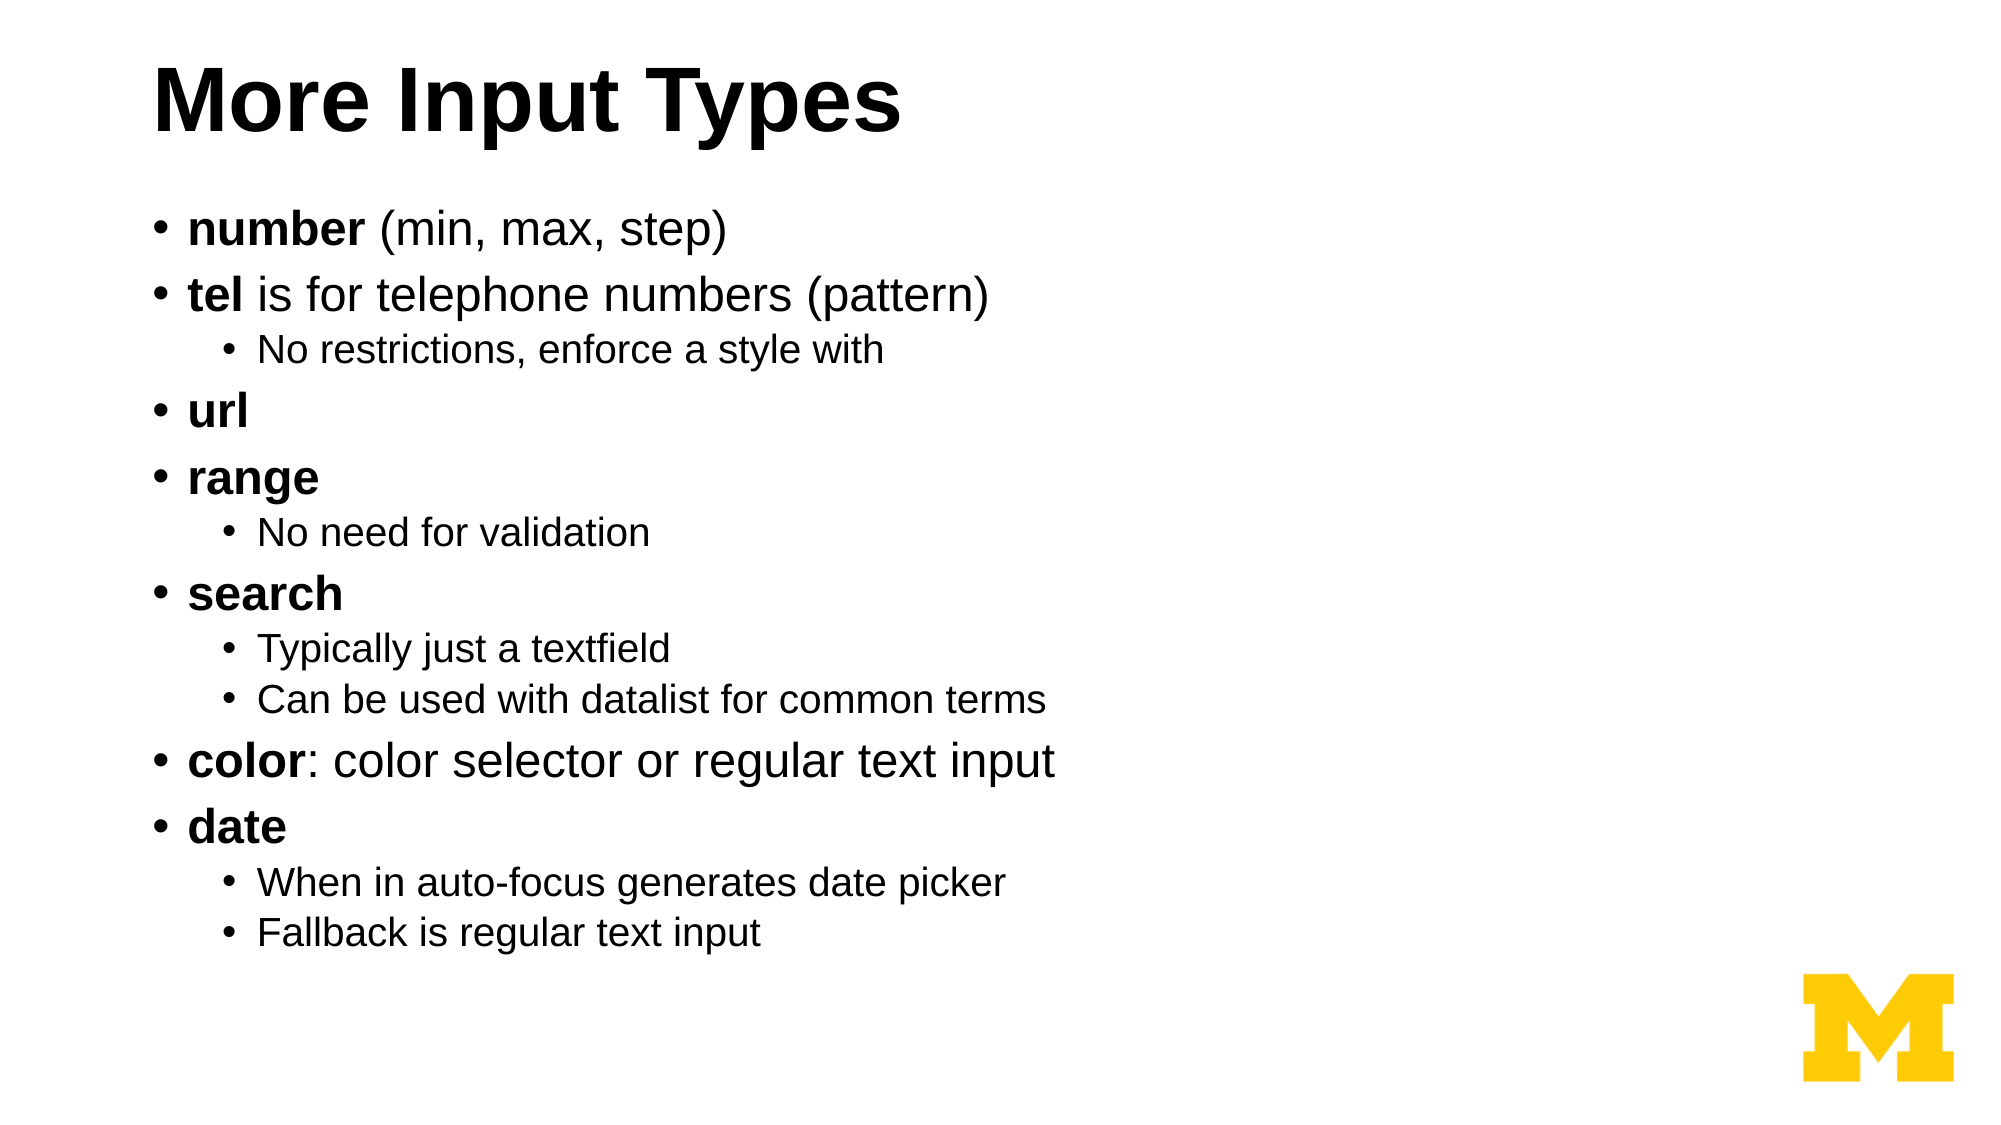

# More Input Types
number (min, max, step)
tel is for telephone numbers (pattern)
No restrictions, enforce a style with
url
range
No need for validation
search
Typically just a textfield
Can be used with datalist for common terms
color: color selector or regular text input
date
When in auto-focus generates date picker
Fallback is regular text input